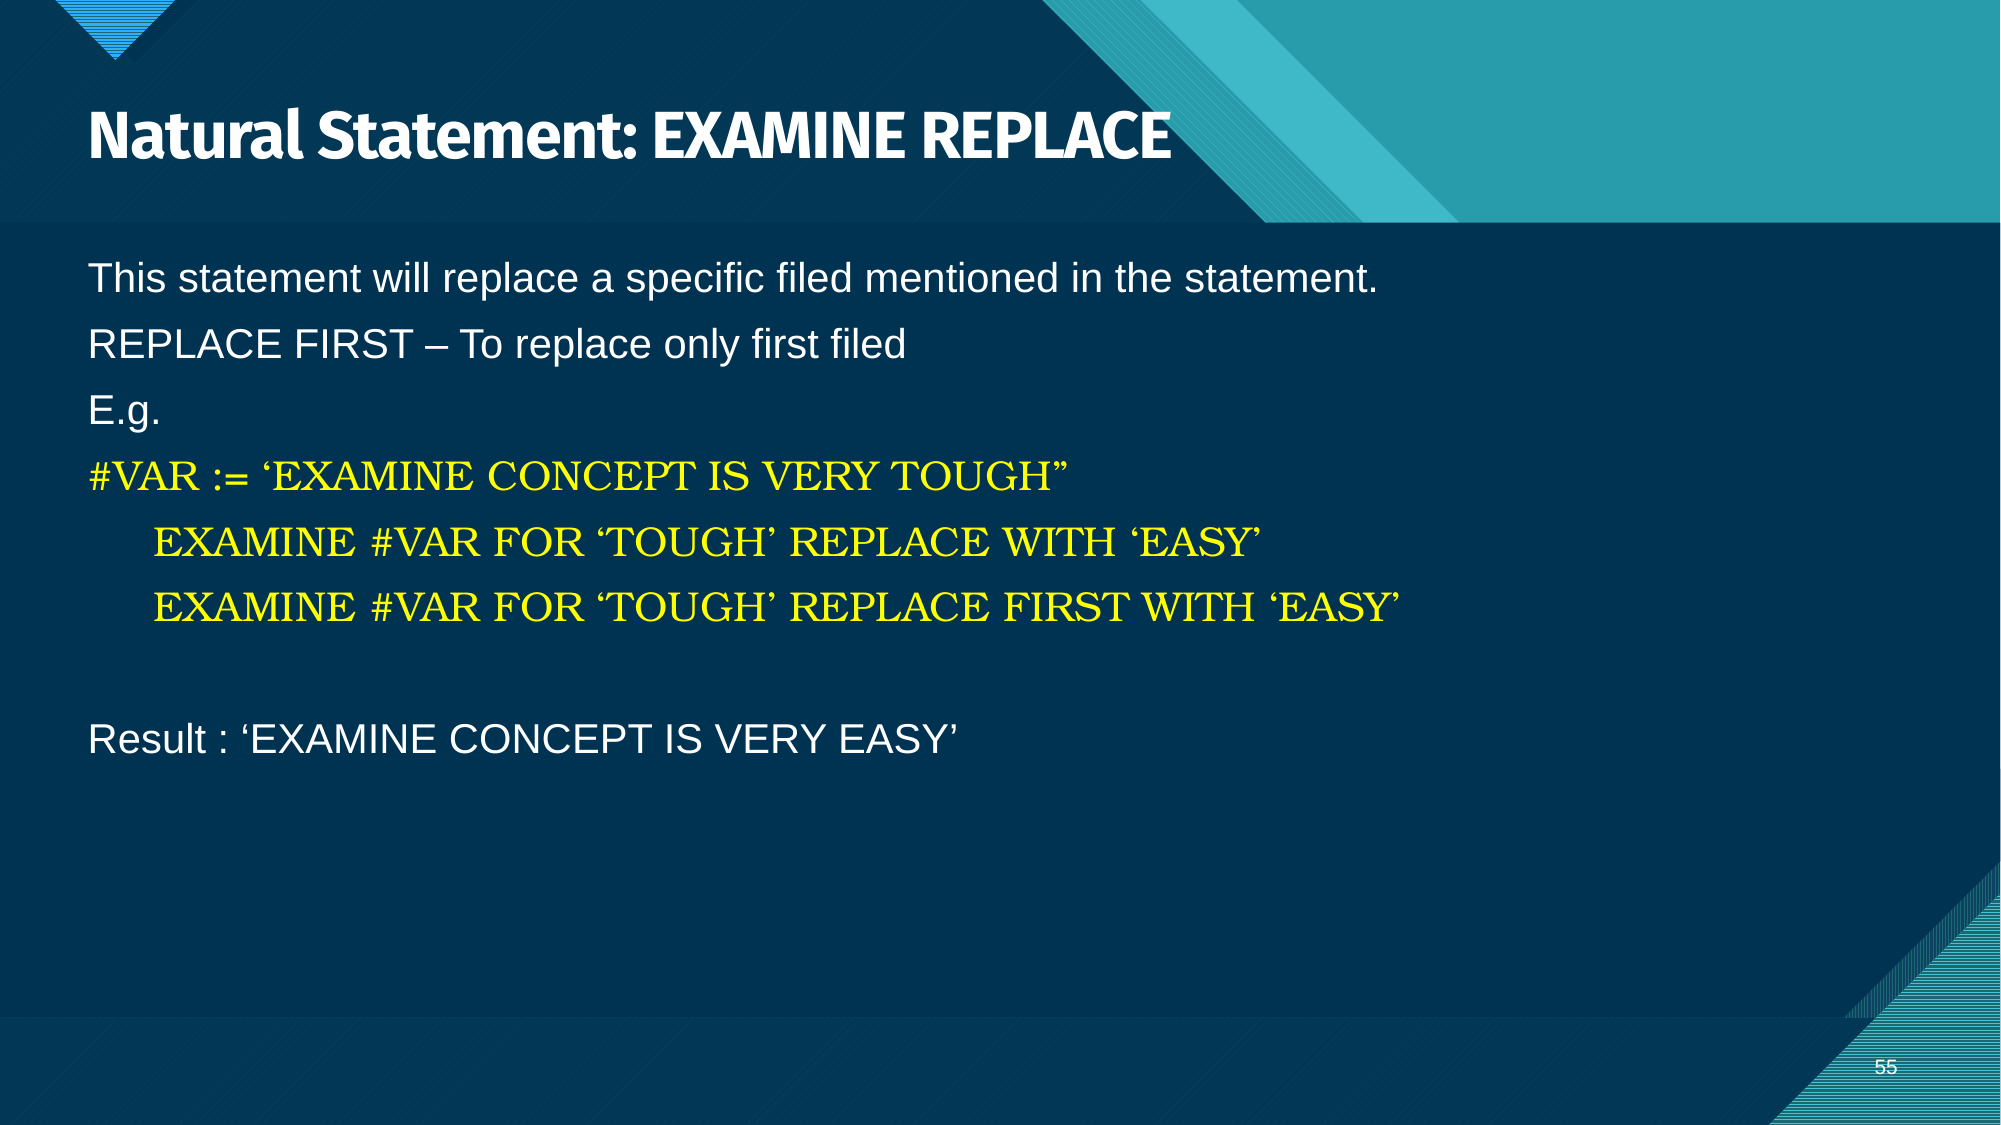

# Natural Statement: EXAMINE REPLACE
This statement will replace a specific filed mentioned in the statement.
REPLACE FIRST – To replace only first filed
E.g.
#VAR := ‘EXAMINE CONCEPT IS VERY TOUGH”
     EXAMINE #VAR FOR ‘TOUGH’ REPLACE WITH ‘EASY’
     EXAMINE #VAR FOR ‘TOUGH’ REPLACE FIRST WITH ‘EASY’

Result : ‘EXAMINE CONCEPT IS VERY EASY’

55